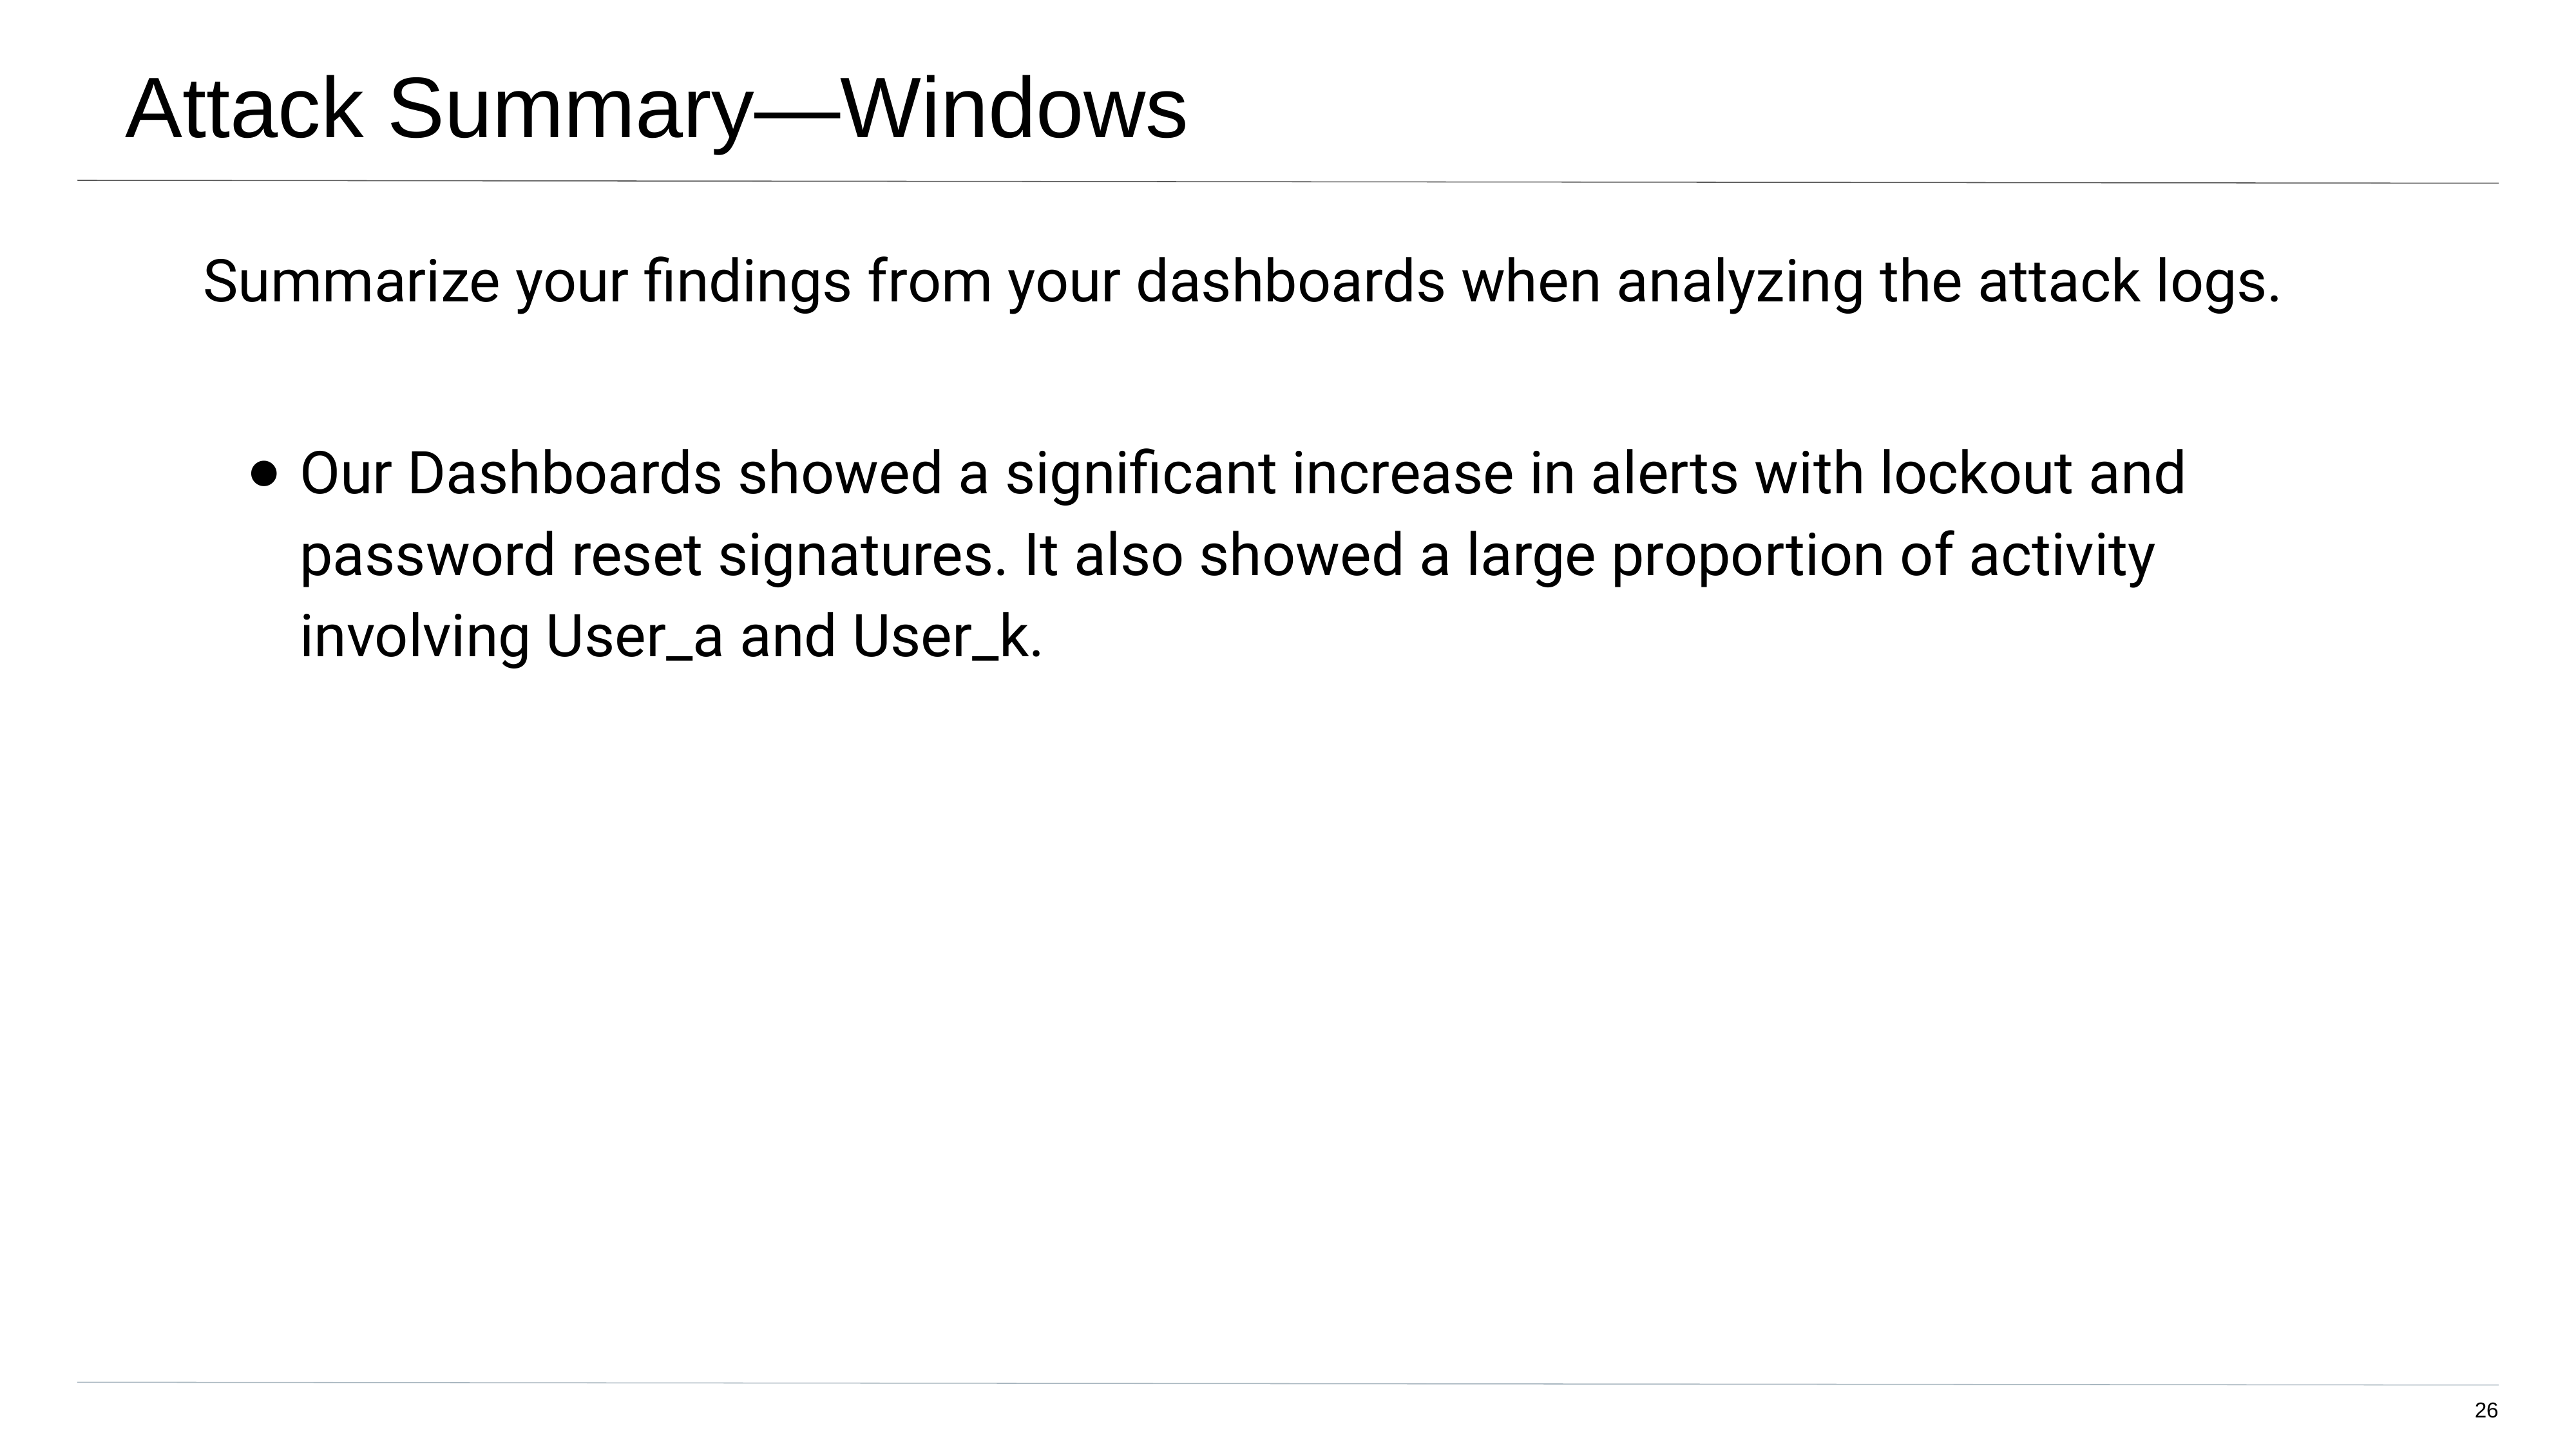

# Attack Summary—Windows
Summarize your findings from your dashboards when analyzing the attack logs.

Our Dashboards showed a significant increase in alerts with lockout and password reset signatures. It also showed a large proportion of activity involving User_a and User_k.
26